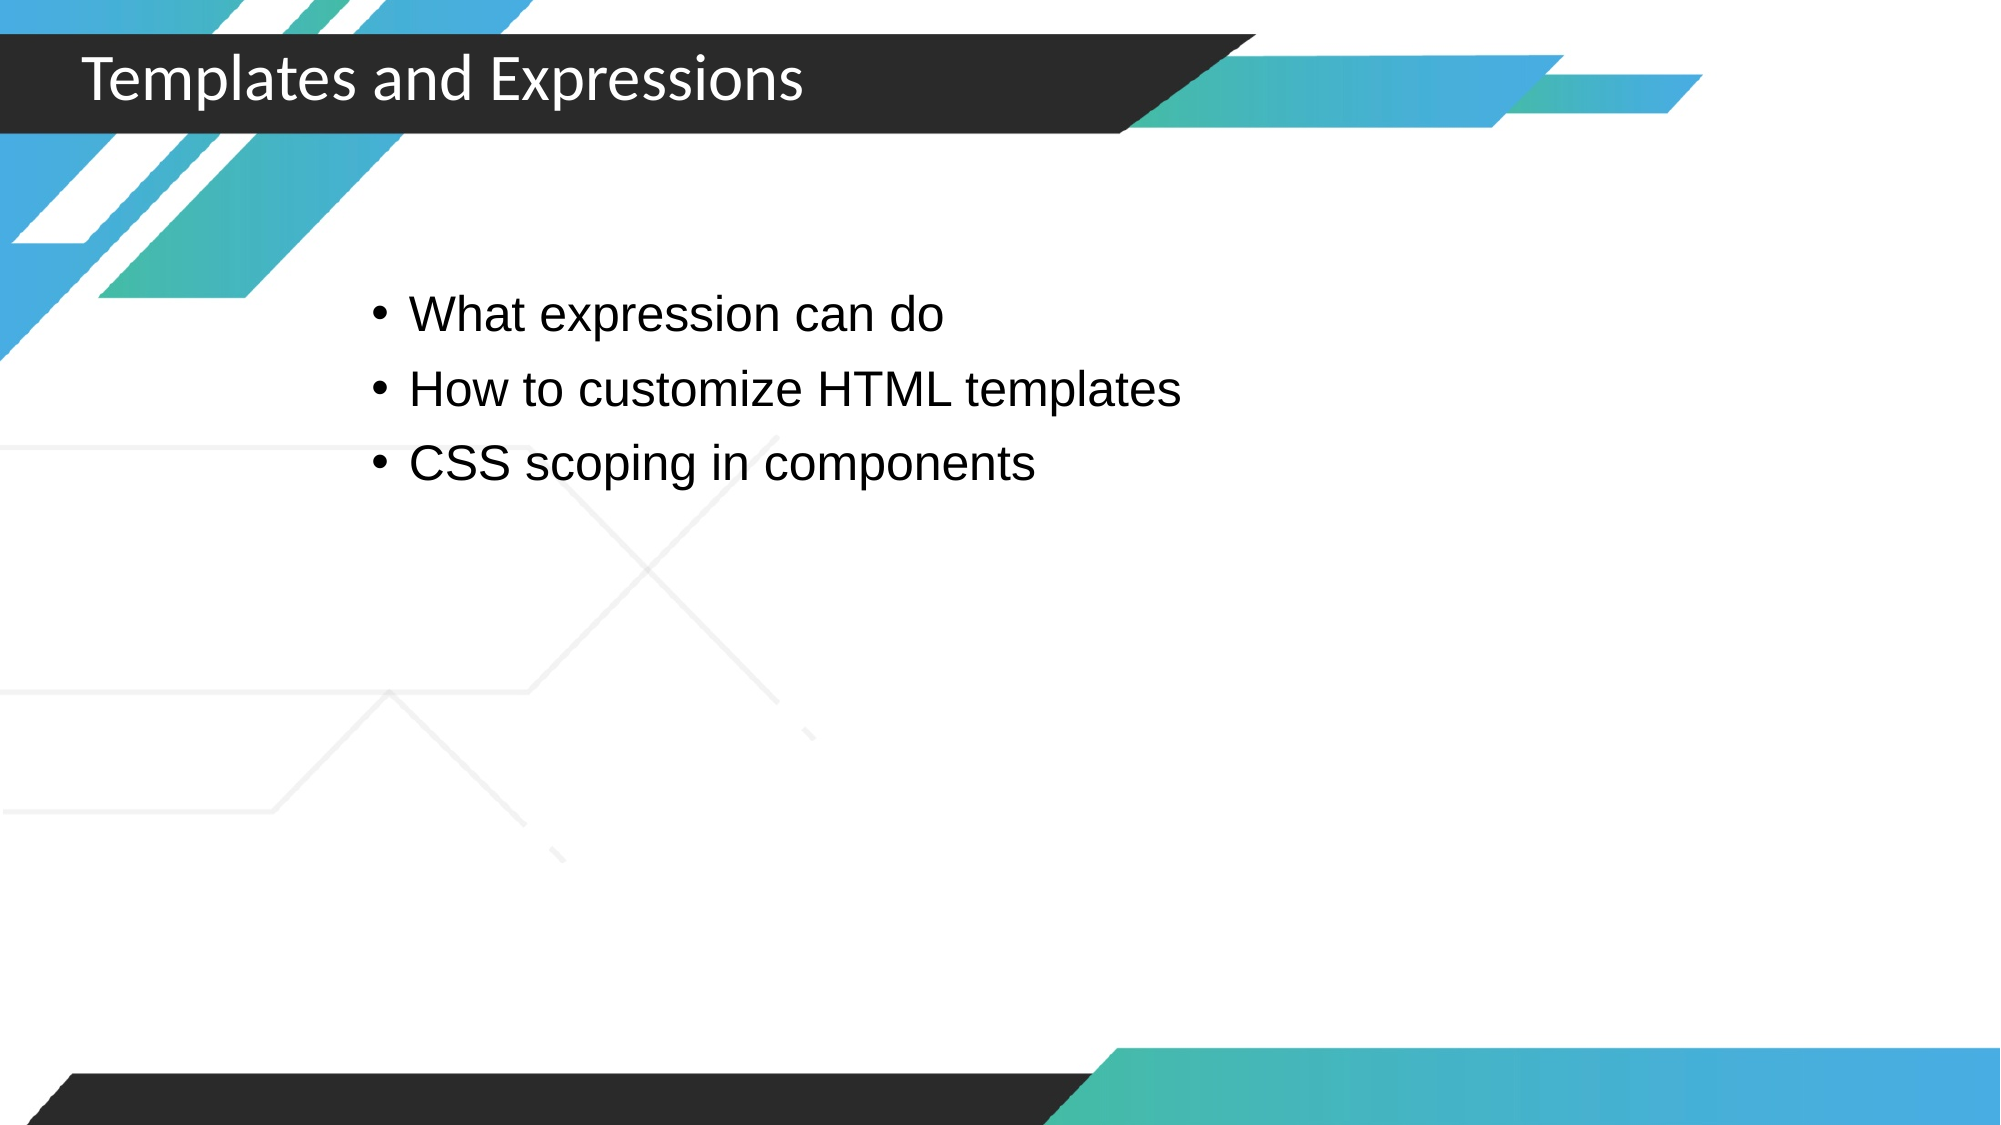

Templates and Expressions
What expression can do
How to customize HTML templates
CSS scoping in components